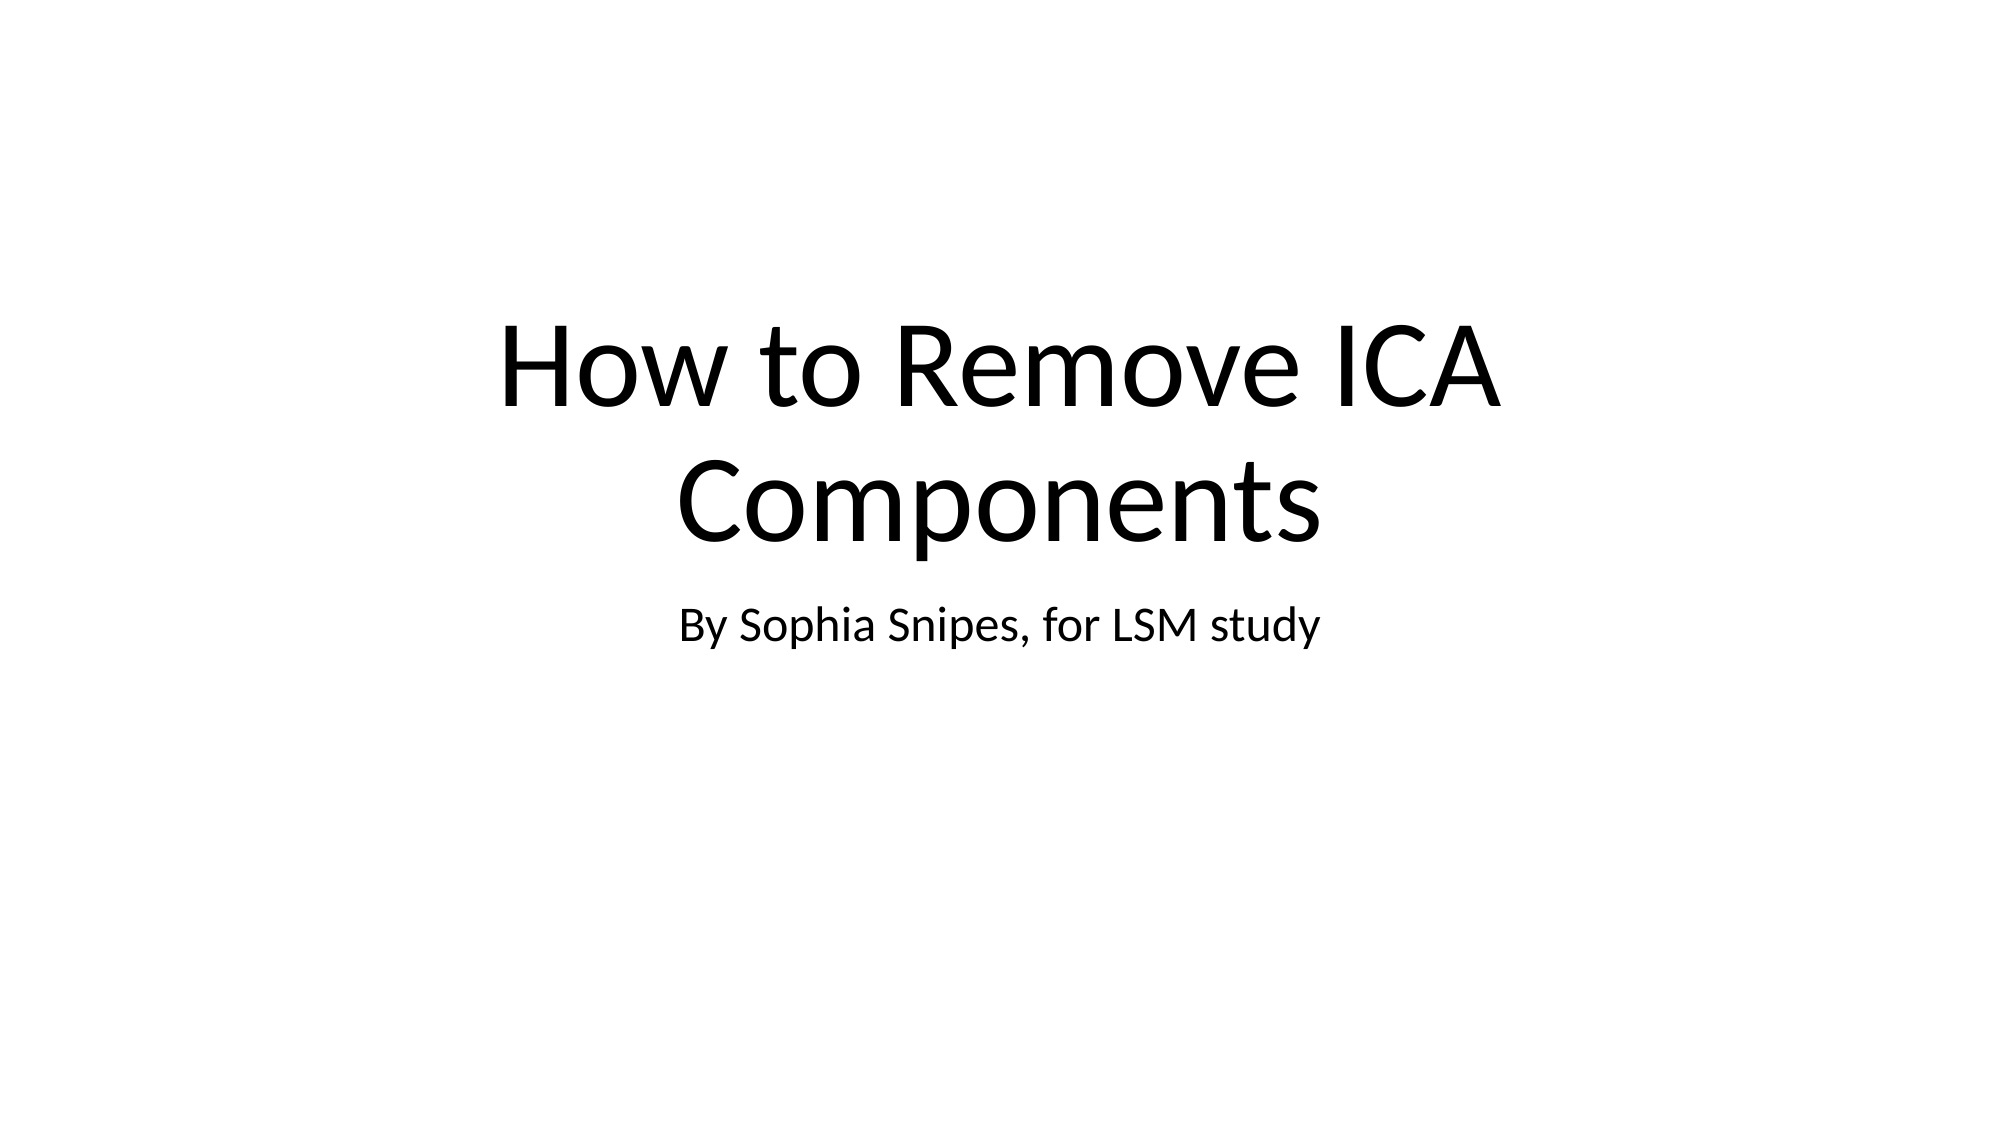

# How to Remove ICA Components
By Sophia Snipes, for LSM study